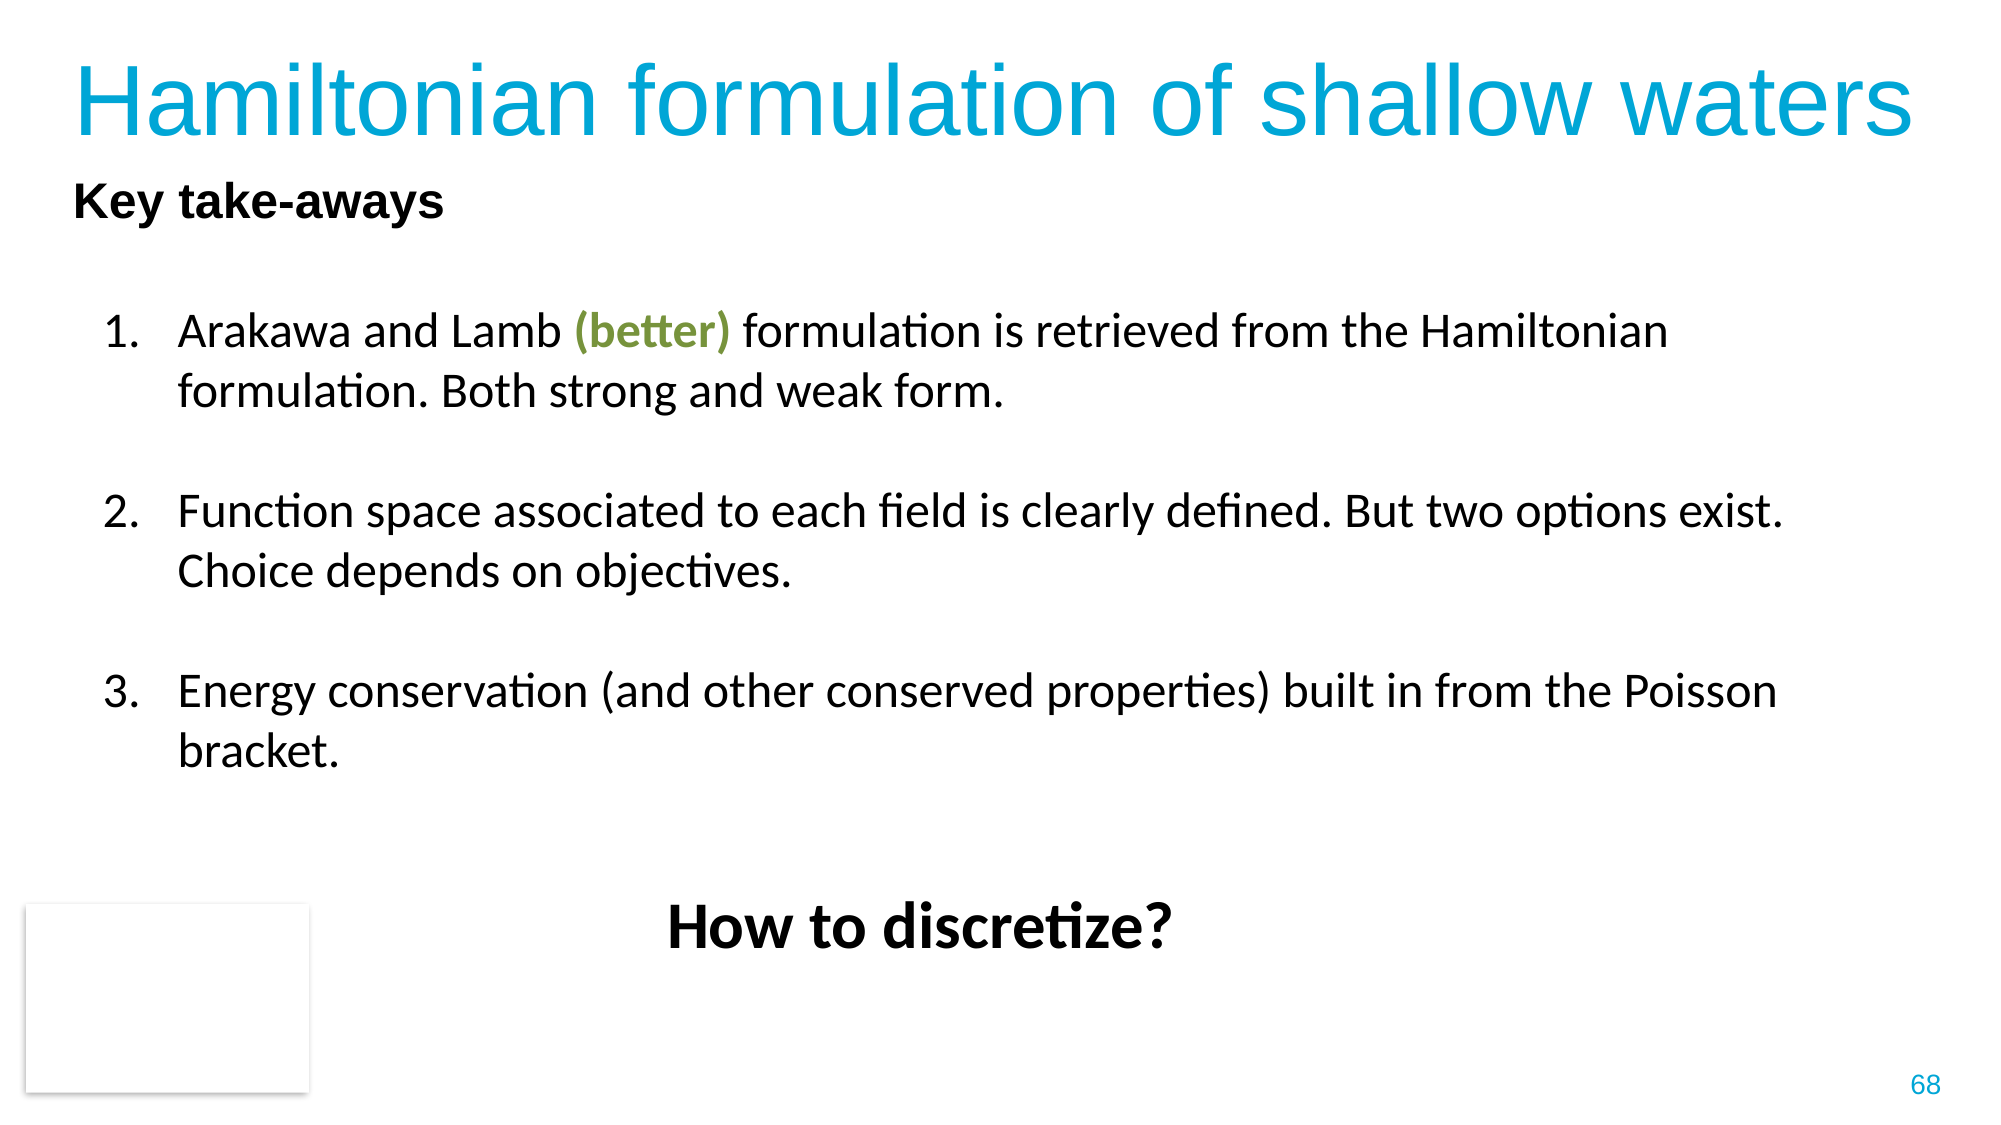

# Hamiltonian formulation of shallow waters
Key take-aways
Arakawa and Lamb (better) formulation is retrieved from the Hamiltonian formulation. Both strong and weak form.

Function space associated to each field is clearly defined. But two options exist. Choice depends on objectives.

Energy conservation (and other conserved properties) built in from the Poisson bracket.

How to discretize?